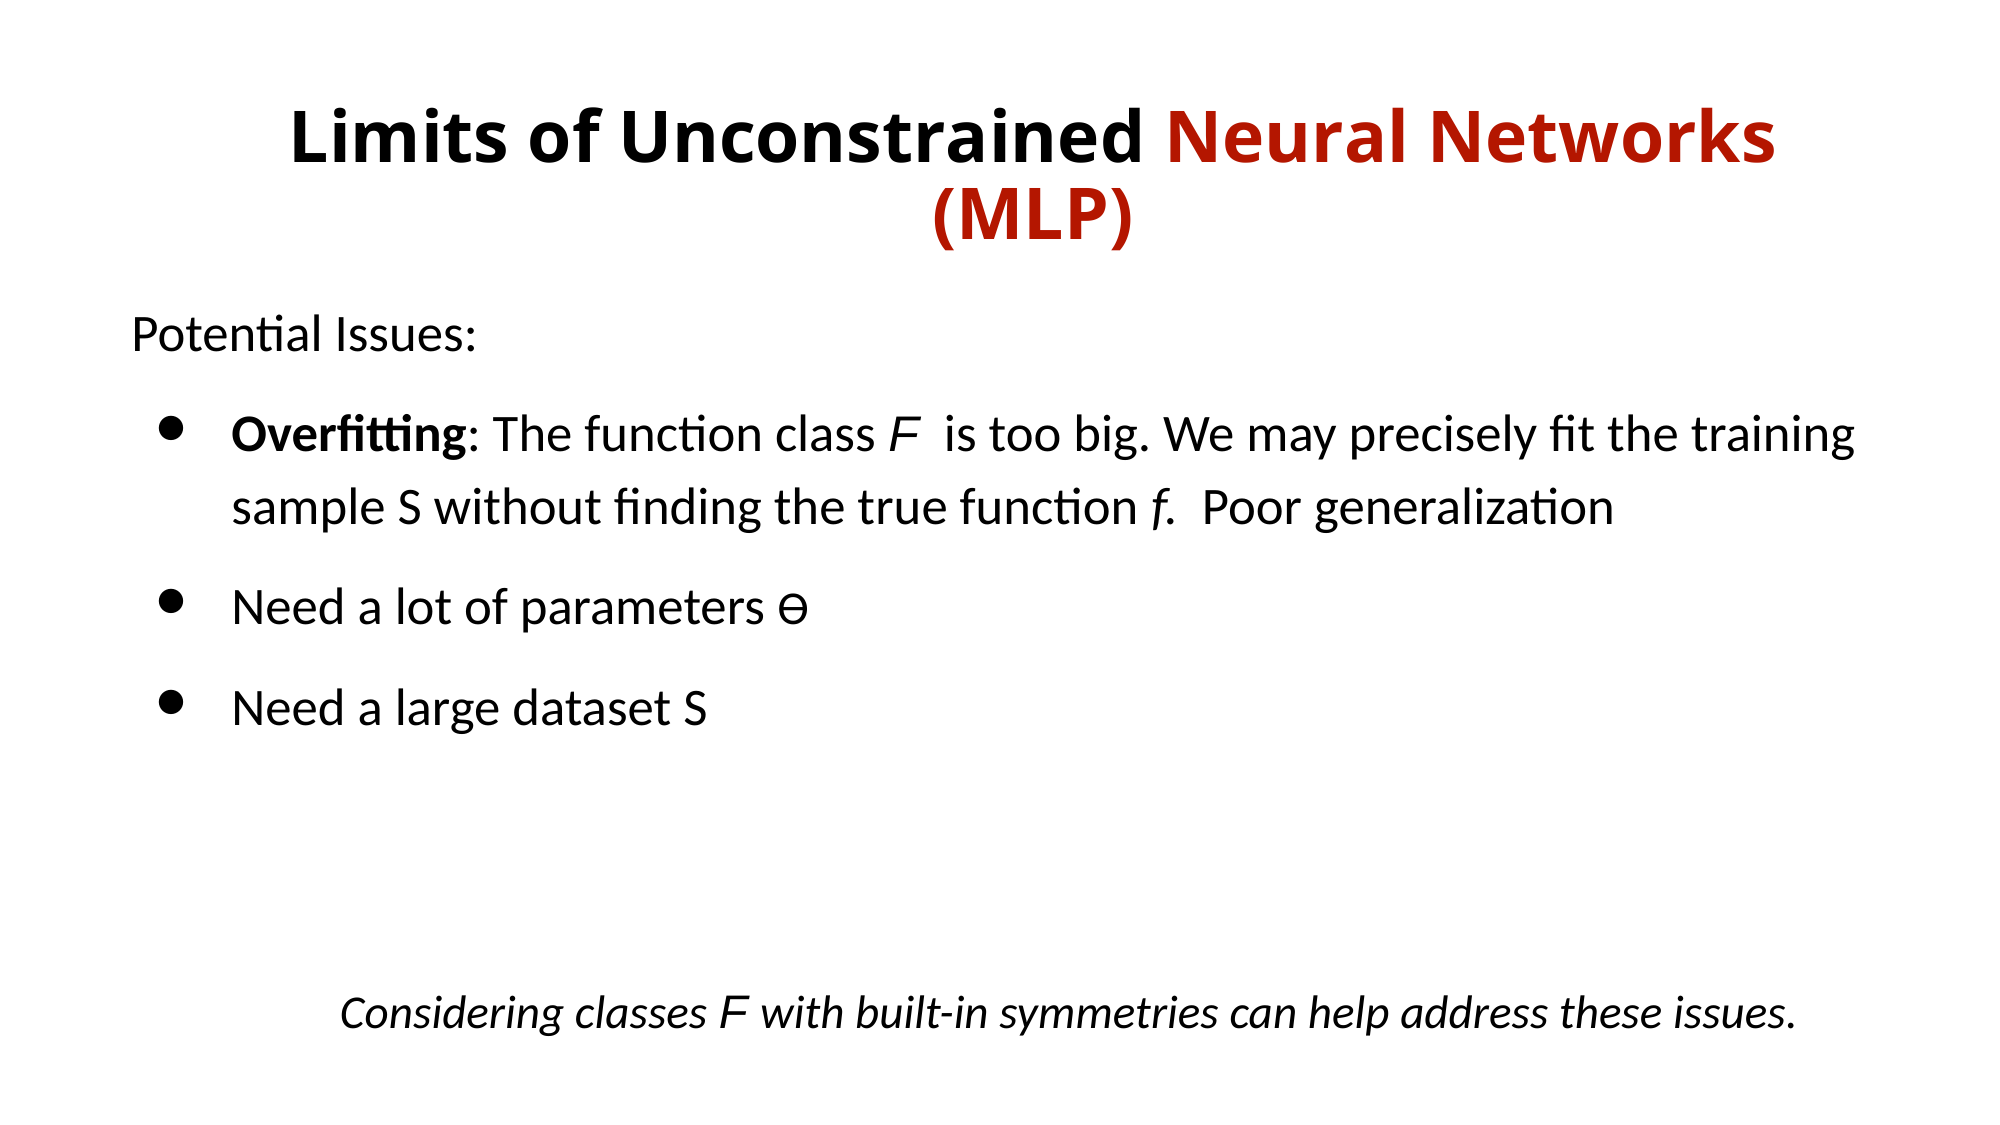

# Limits of Unconstrained Neural Networks (MLP)
Potential Issues:
Overfitting: The function class F  is too big. We may precisely fit the training sample S without finding the true function f.  Poor generalization
Need a lot of parameters Ө
Need a large dataset S
Considering classes F with built-in symmetries can help address these issues.